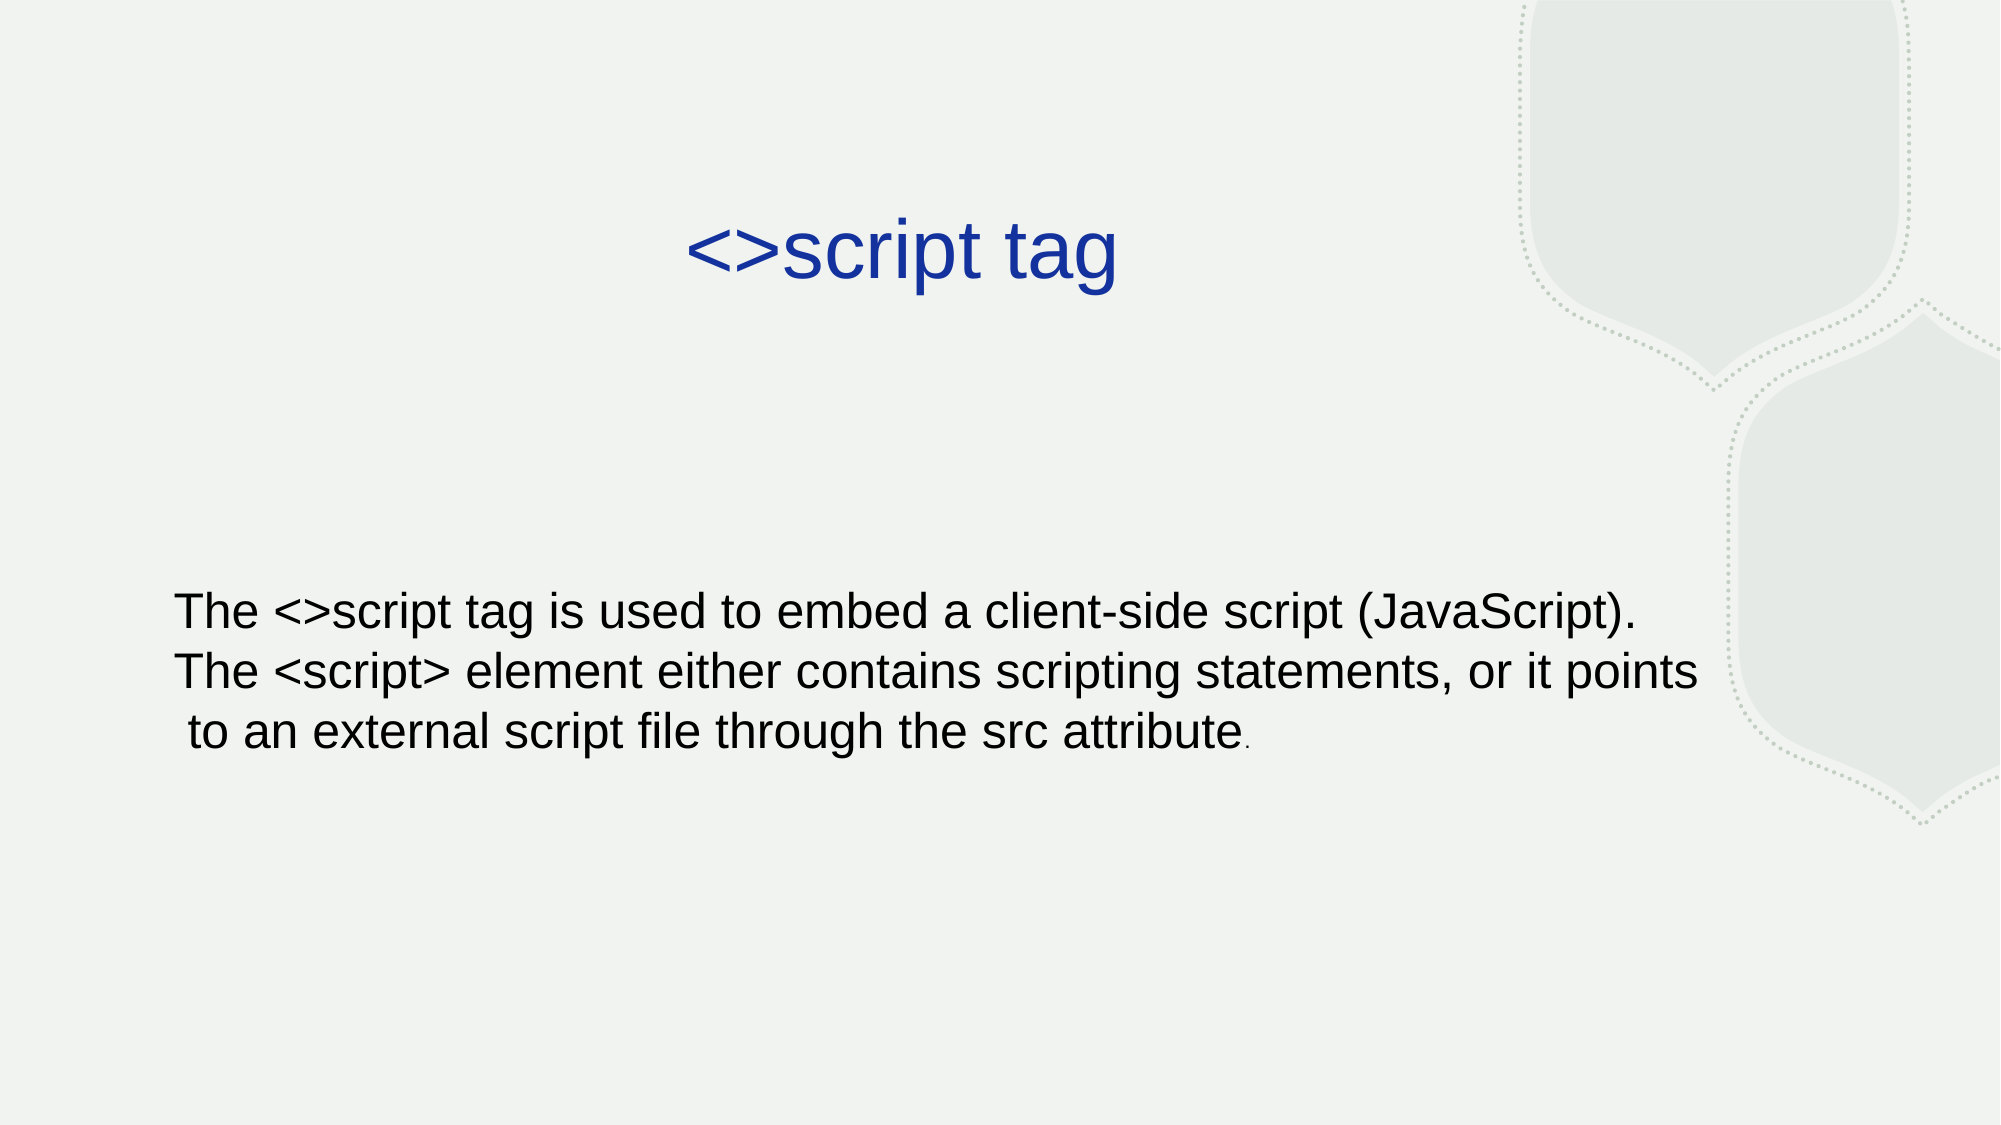

# <>script tag
The <>script tag is used to embed a client-side script (JavaScript).
The <script> element either contains scripting statements, or it points
 to an external script file through the src attribute.